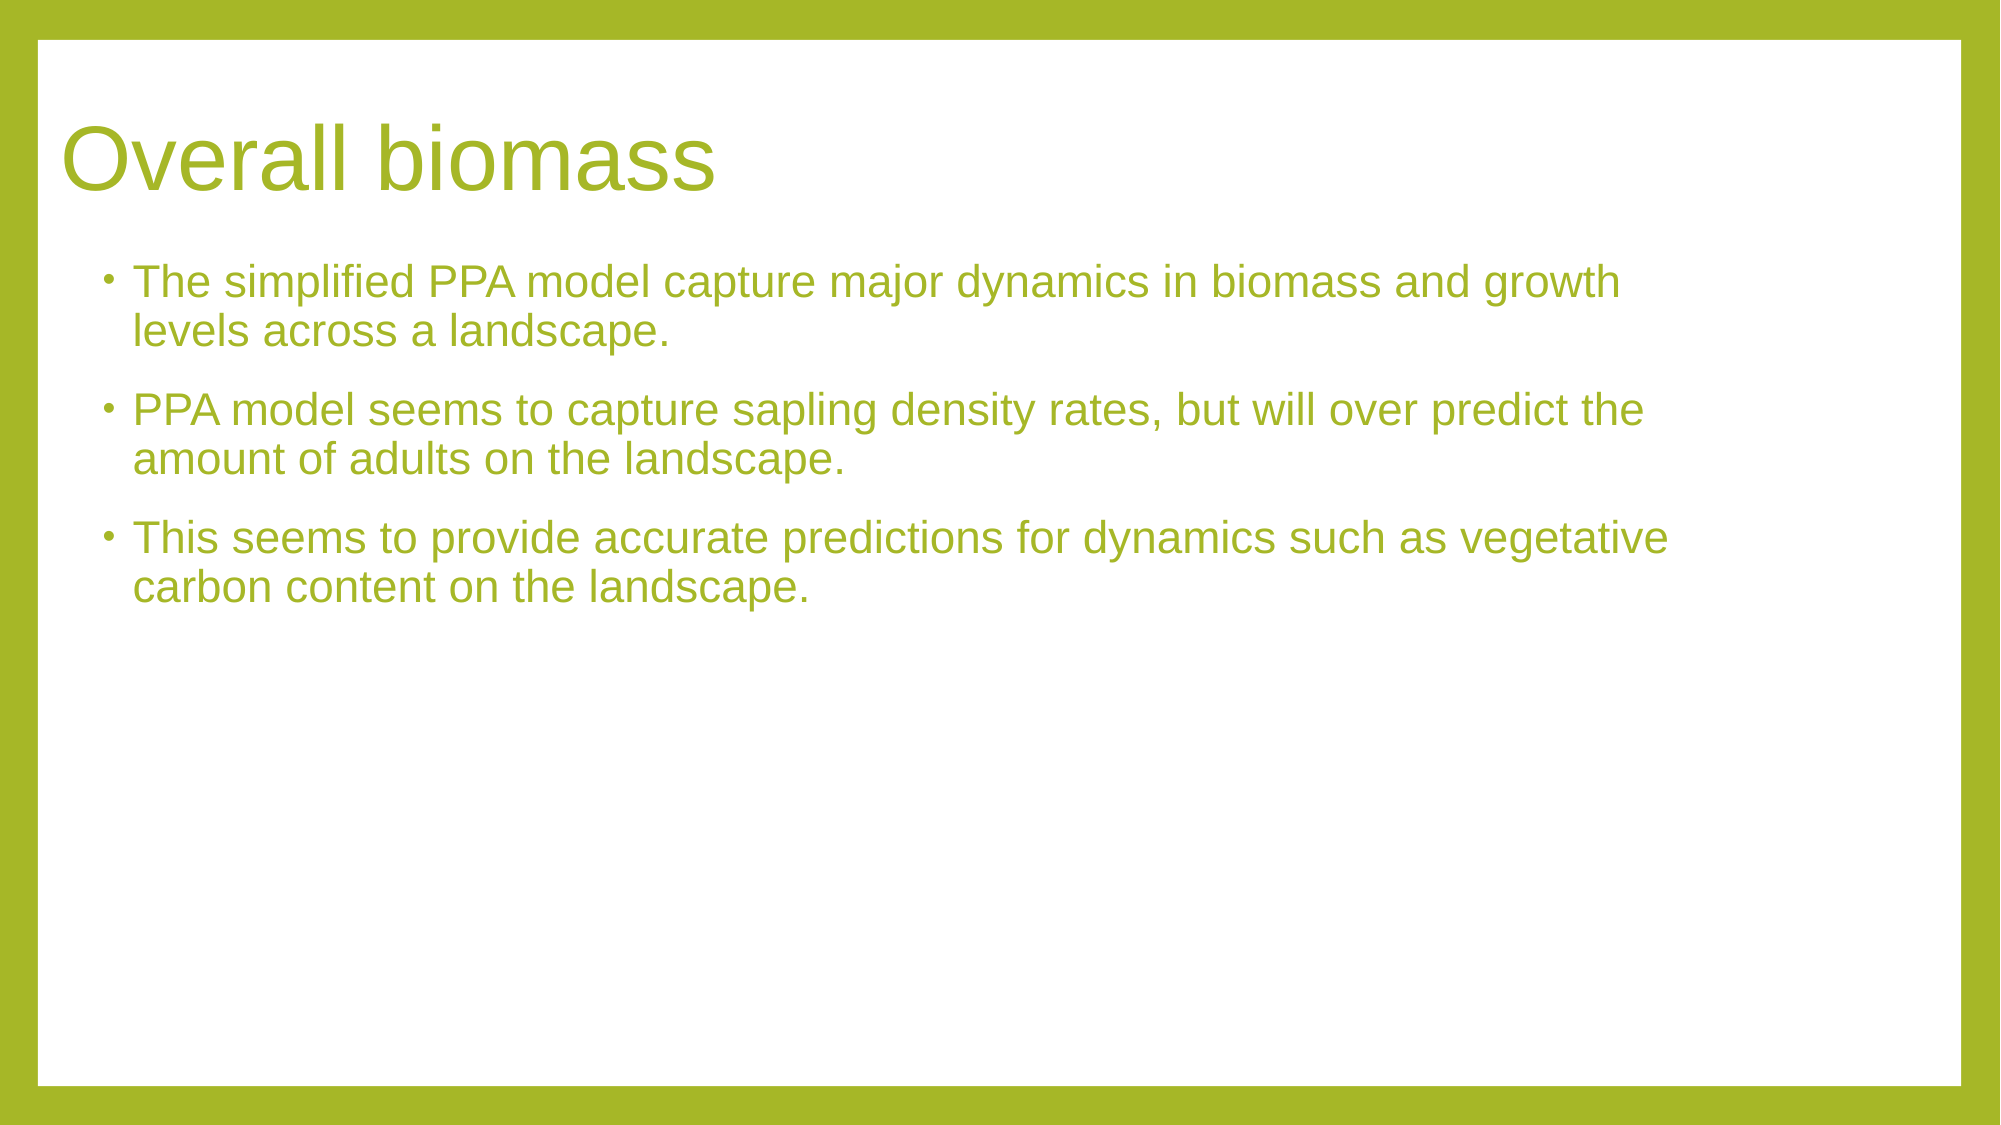

# Overall biomass
The simplified PPA model capture major dynamics in biomass and growth levels across a landscape.
PPA model seems to capture sapling density rates, but will over predict the amount of adults on the landscape.
This seems to provide accurate predictions for dynamics such as vegetative carbon content on the landscape.